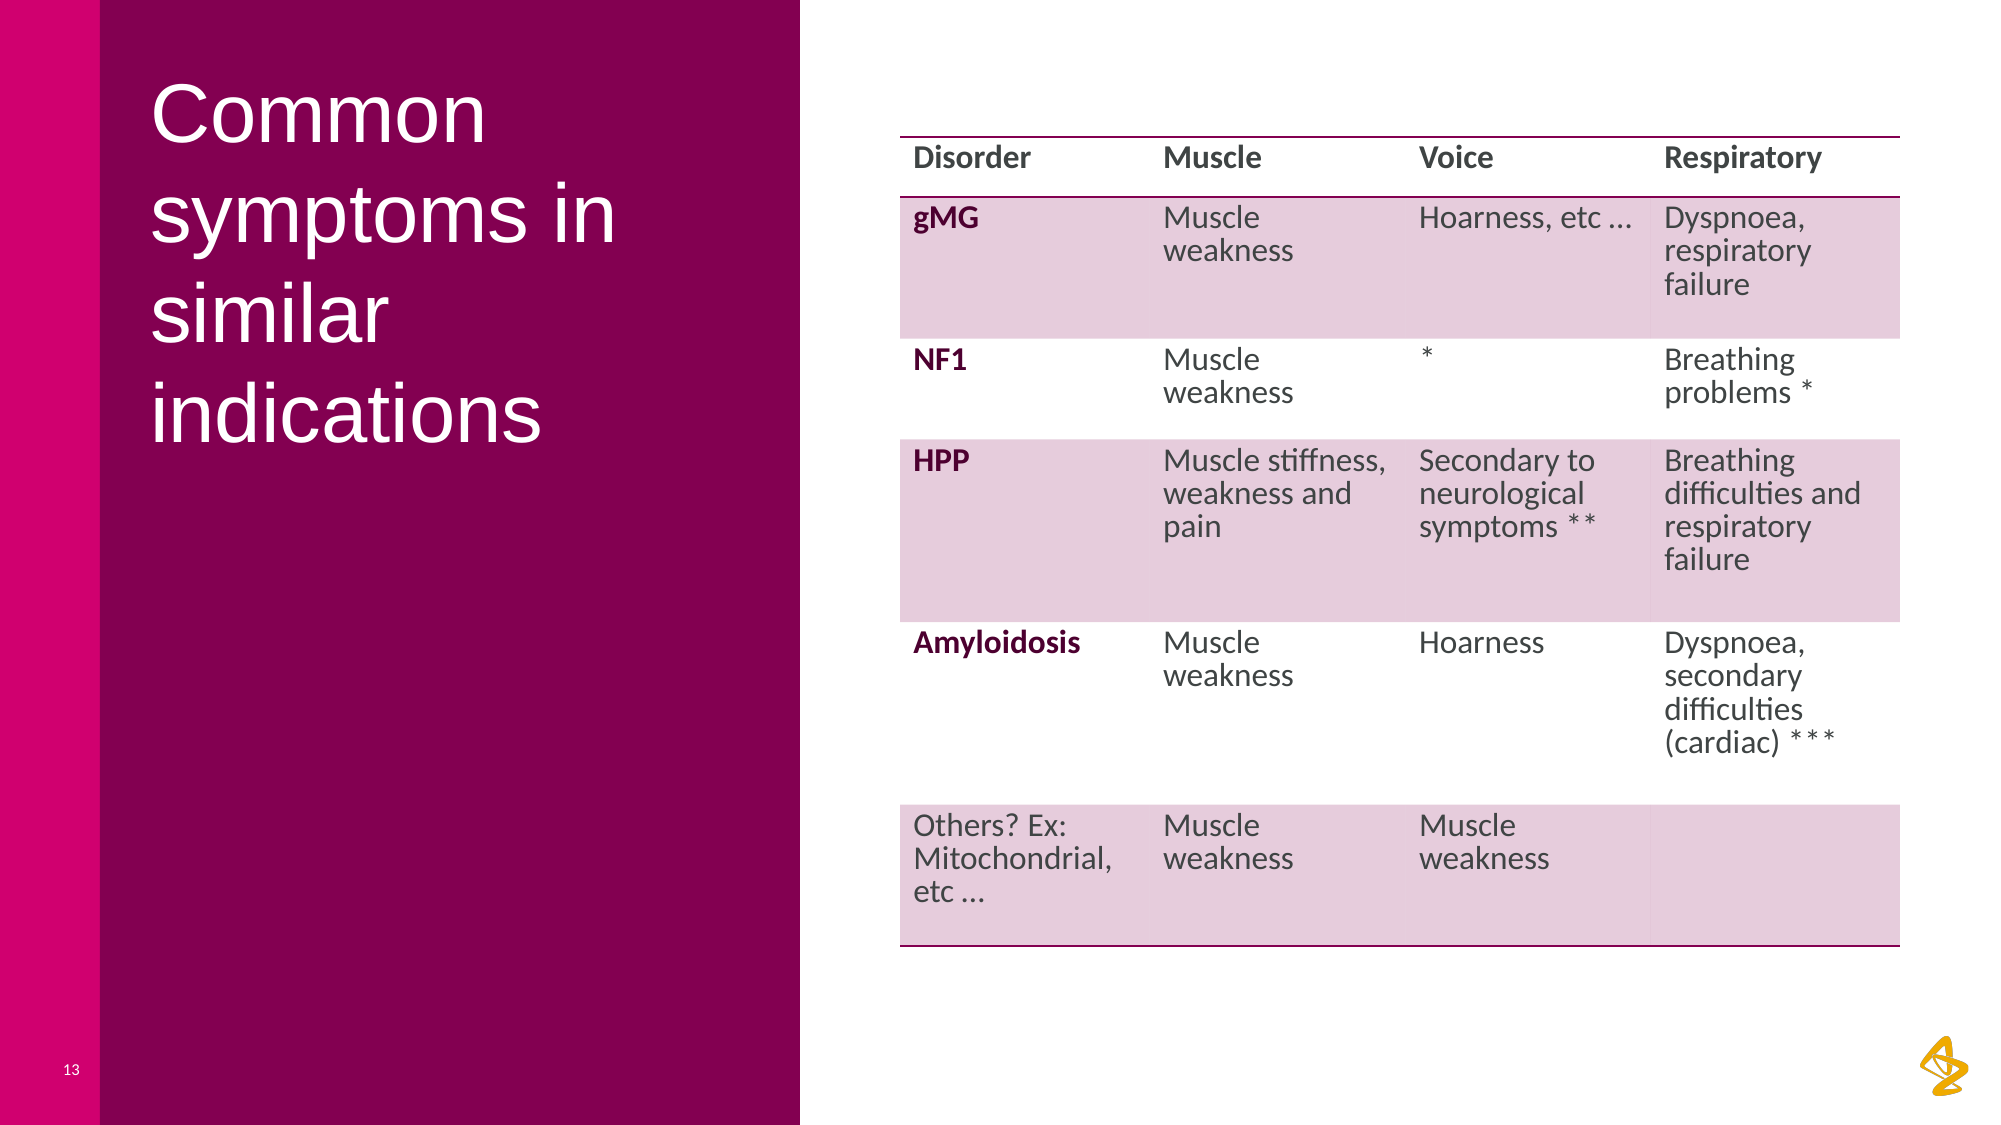

# Common symptoms in similar indications
| Disorder | Muscle | Voice | Respiratory |
| --- | --- | --- | --- |
| gMG | Muscle weakness | Hoarness, etc … | Dyspnoea, respiratory failure |
| NF1 | Muscle weakness | \* | Breathing problems \* |
| HPP | Muscle stiffness, weakness and pain | Secondary to neurological symptoms \*\* | Breathing difficulties and respiratory failure |
| Amyloidosis | Muscle weakness | Hoarness | Dyspnoea, secondary difficulties (cardiac) \*\*\* |
| Others? Ex: Mitochondrial, etc … | Muscle weakness | Muscle weakness |  |

13